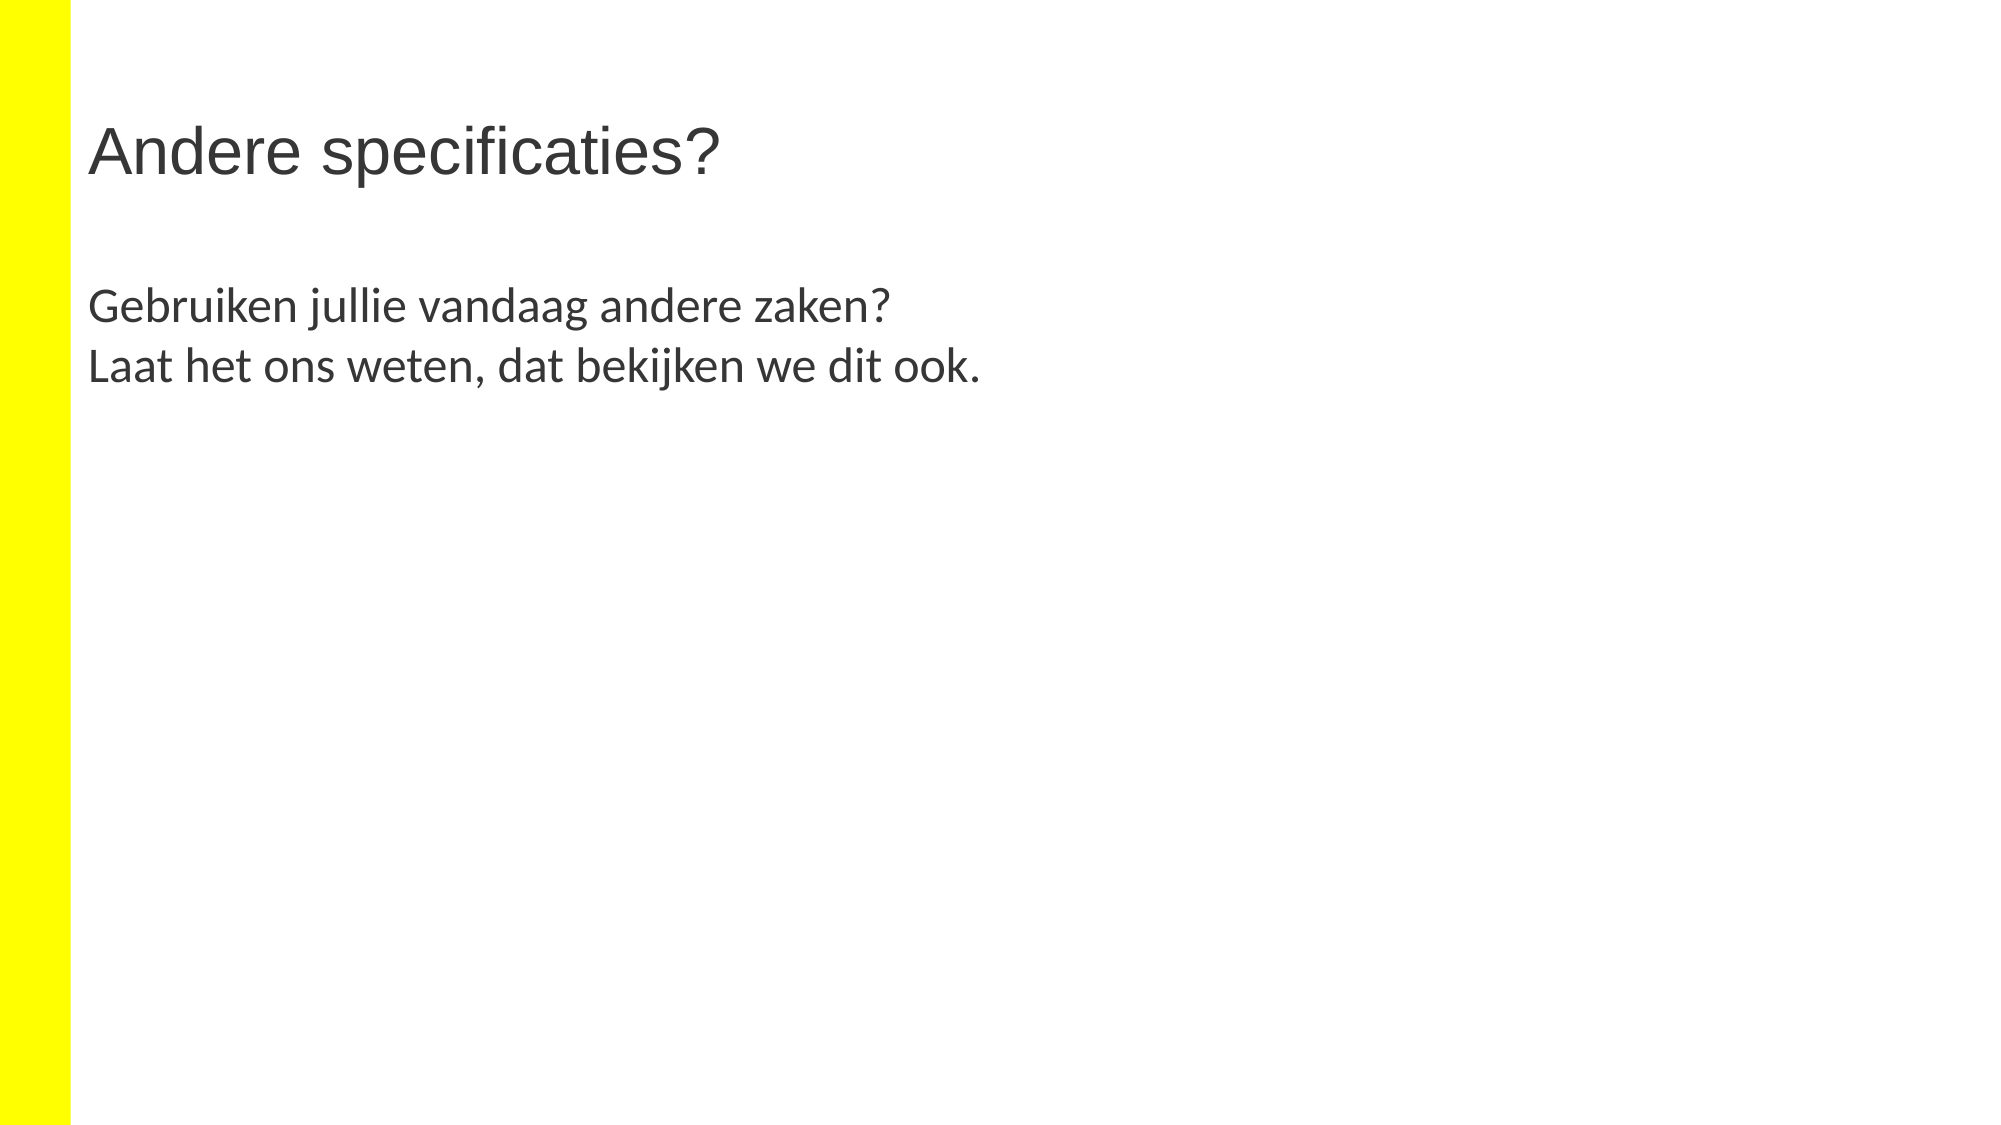

# Andere specificaties?
Gebruiken jullie vandaag andere zaken?
Laat het ons weten, dat bekijken we dit ook.